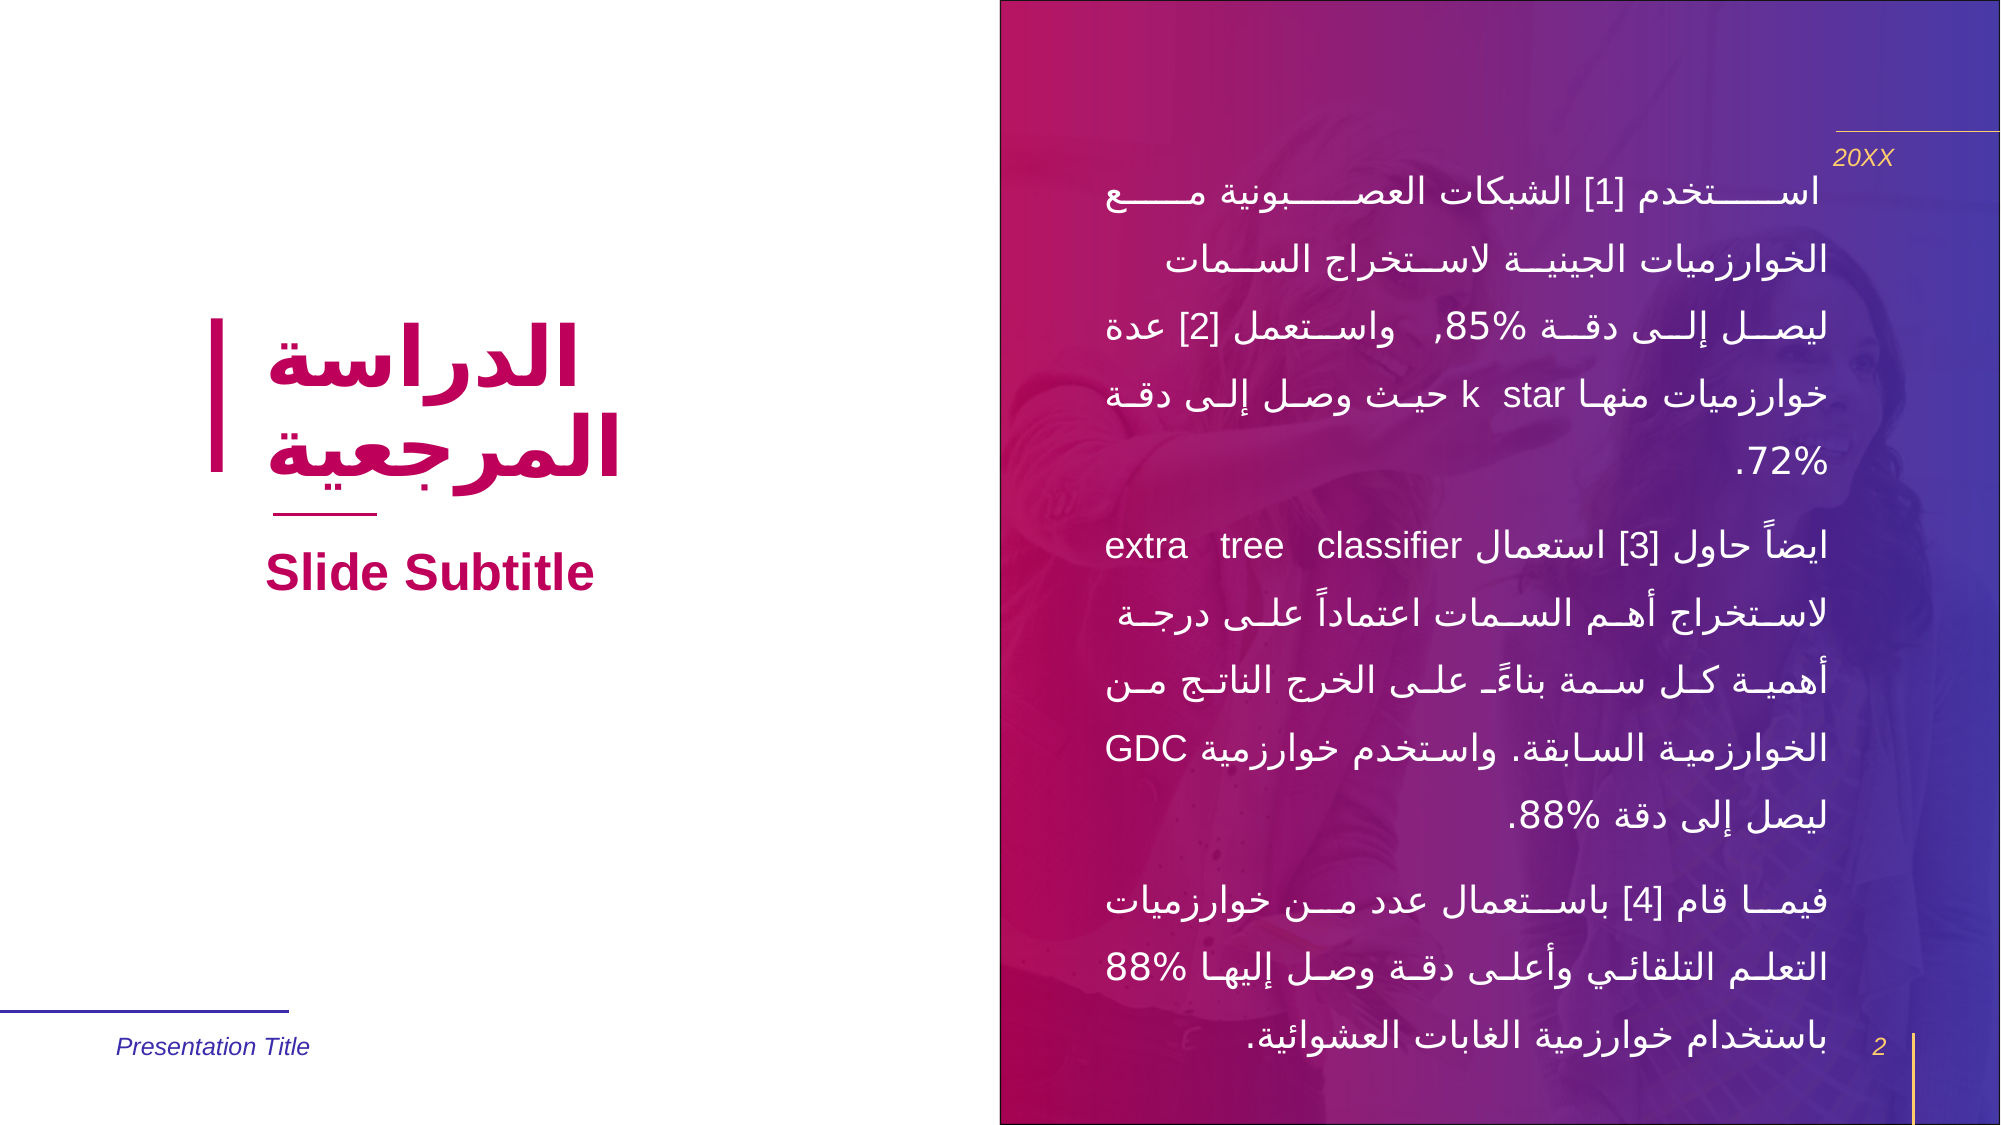

استخدم [1] الشبكات العصبونية مع الخوارزميات الجينية لاستخراج السمات      ليصل إلى دقة %85,   واستعمل [2] عدة خوارزميات منها k star حيث وصل إلى دقة %72.
ايضاً حاول [3] استعمال extra tree classifier لاستخراج أهم السمات اعتماداً على درجة  أهمية كل سمة بناءً على الخرج الناتج من الخوارزمية السابقة. واستخدم خوارزمية GDC ليصل إلى دقة %88.
فيما قام [4] باستعمال عدد من خوارزميات التعلم التلقائي وأعلى دقة وصل إليها %88 باستخدام خوارزمية الغابات العشوائية.
20XX
# الدراسة المرجعية
Slide Subtitle
Presentation Title
2